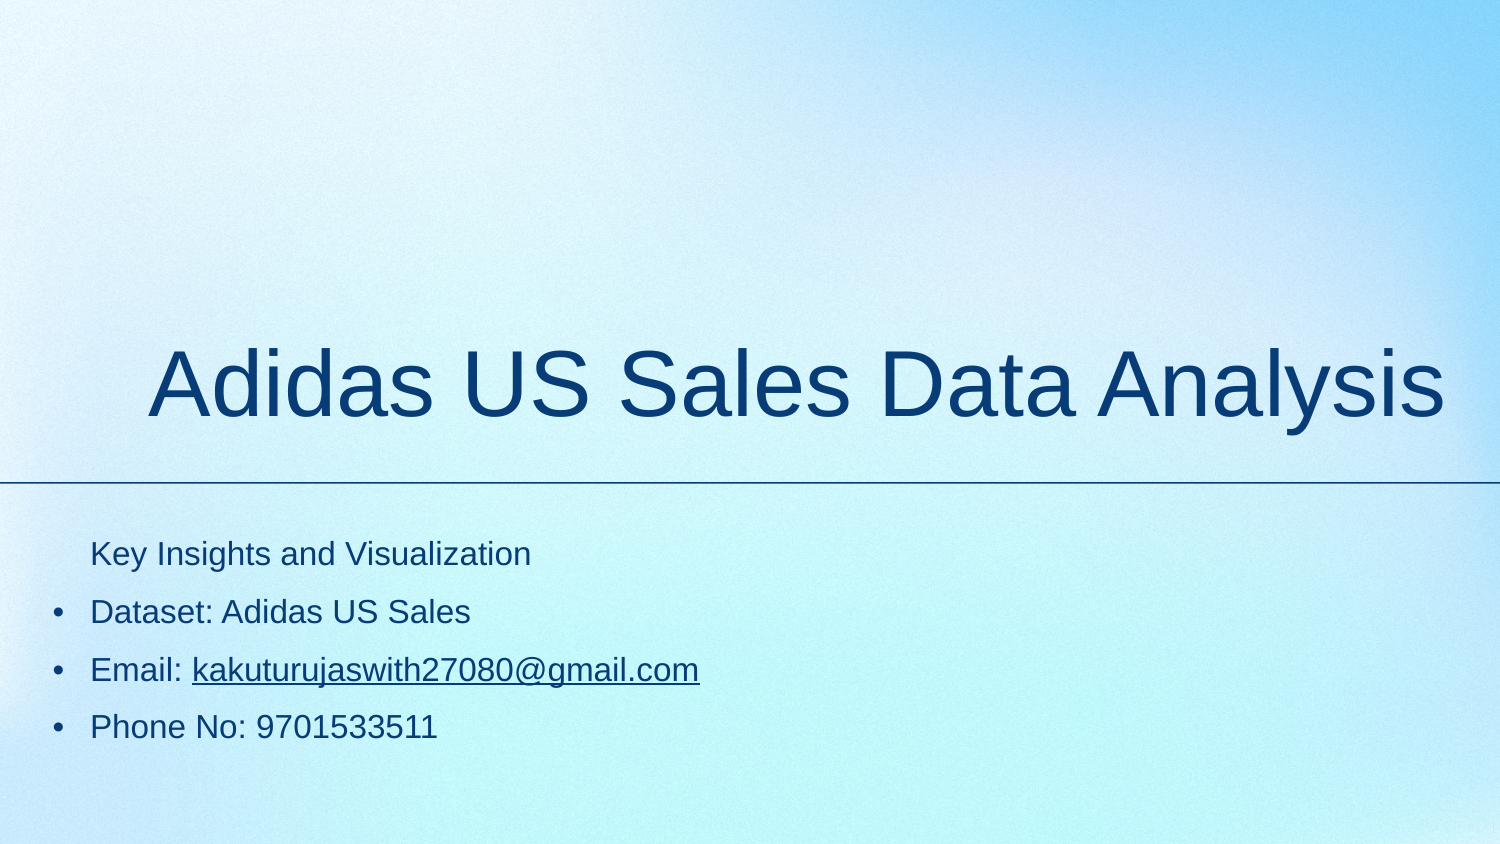

# Adidas US Sales Data Analysis
Key Insights and Visualization
Dataset: Adidas US Sales
Email: kakuturujaswith27080@gmail.com
Phone No: 9701533511